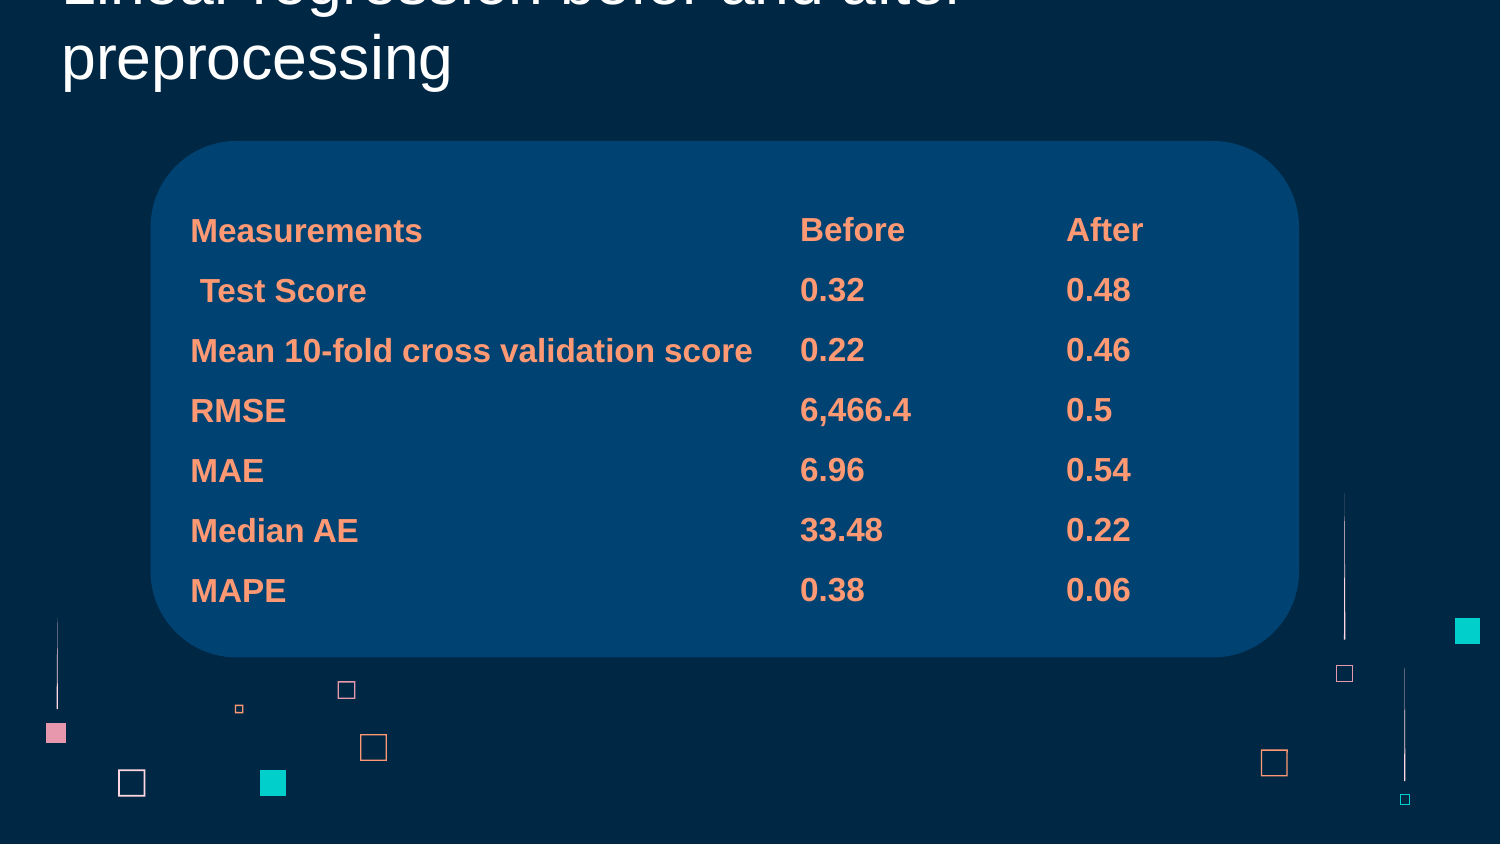

# Linear regression befor and after preprocessing
Measurements
 Test Score
Mean 10-fold cross validation score
RMSE
MAE
Median AE
MAPE
Before
0.32
0.22
6,466.4
6.96
33.48
0.38
After
0.48
0.46
0.5
0.54
0.22
0.06